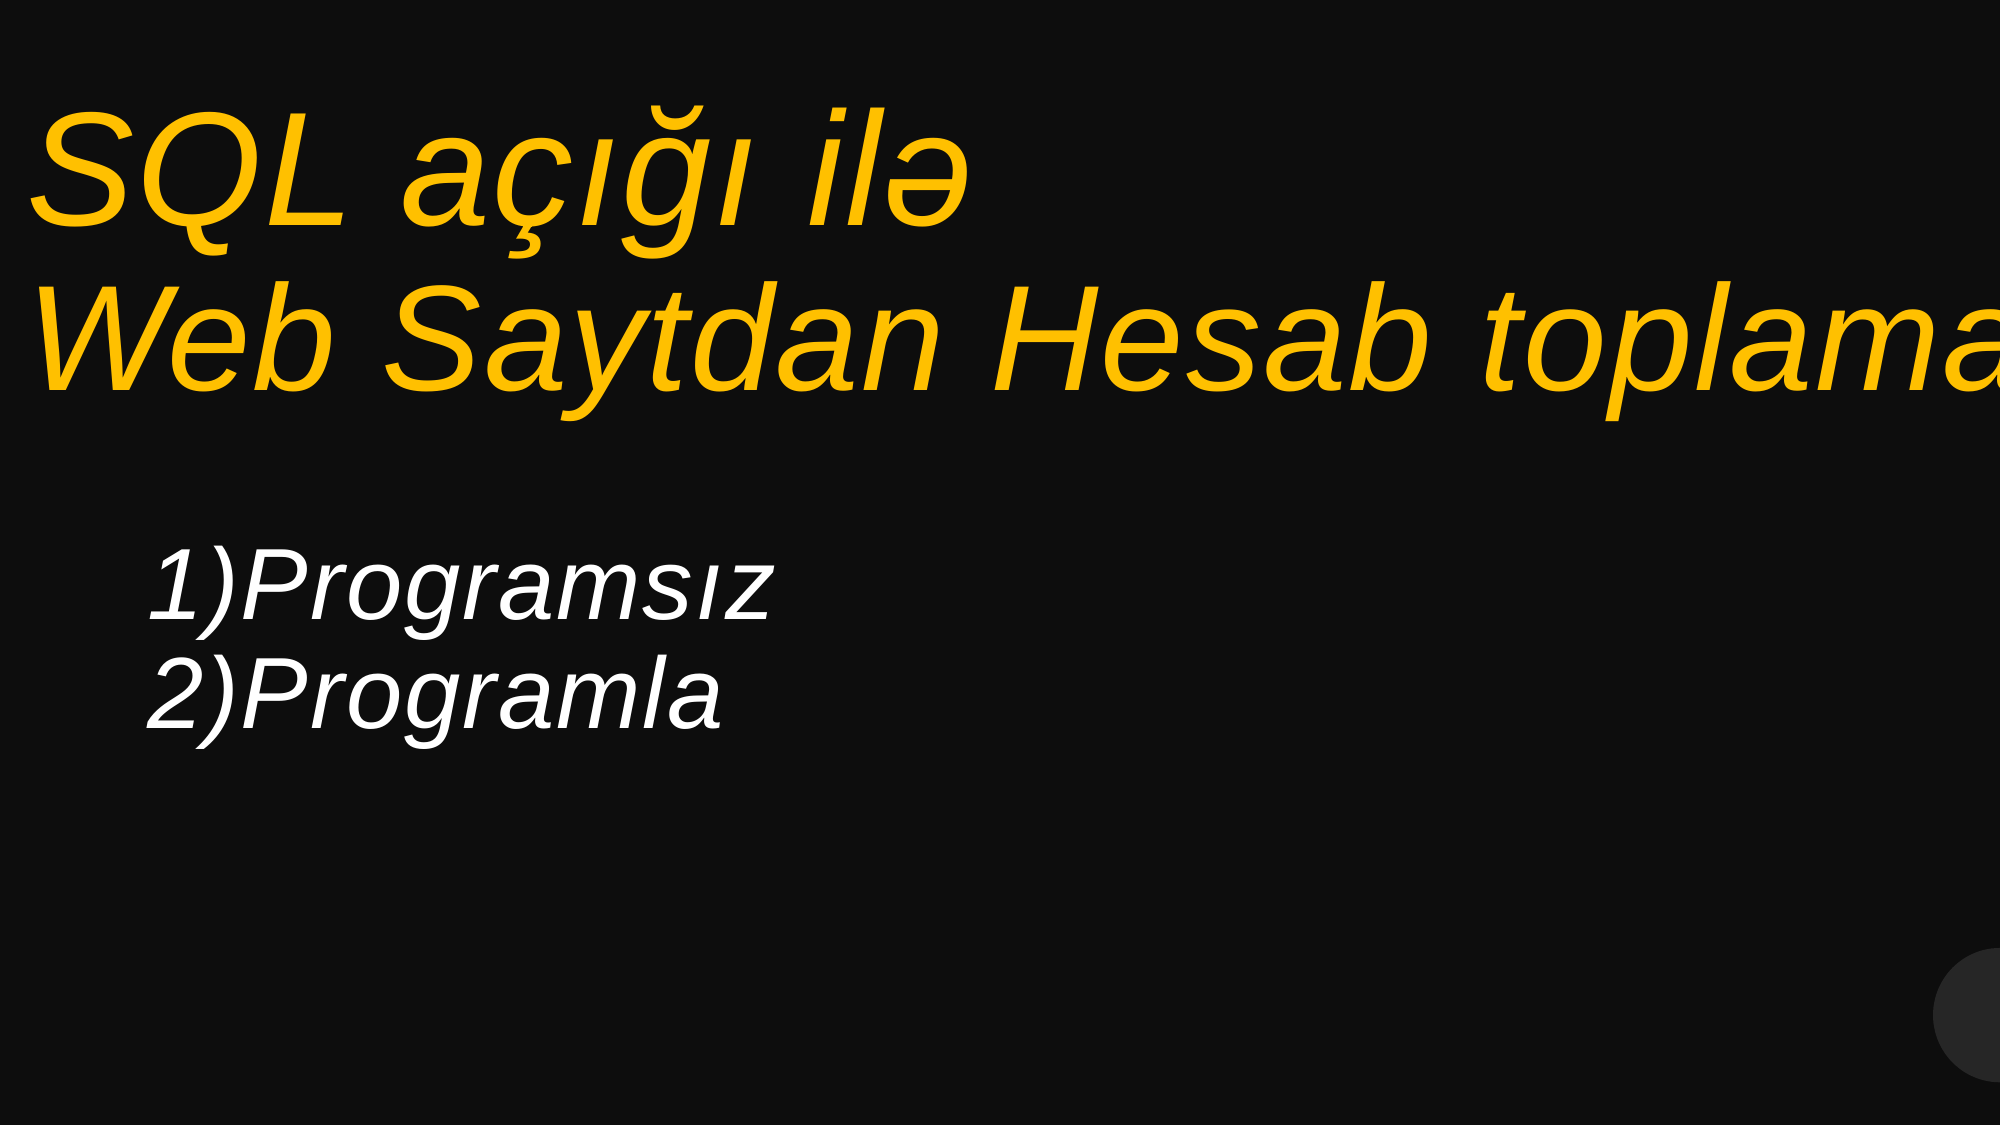

# SQL açığı ilə Web Saytdan Hesab toplama 1)Programsız 2)Programla